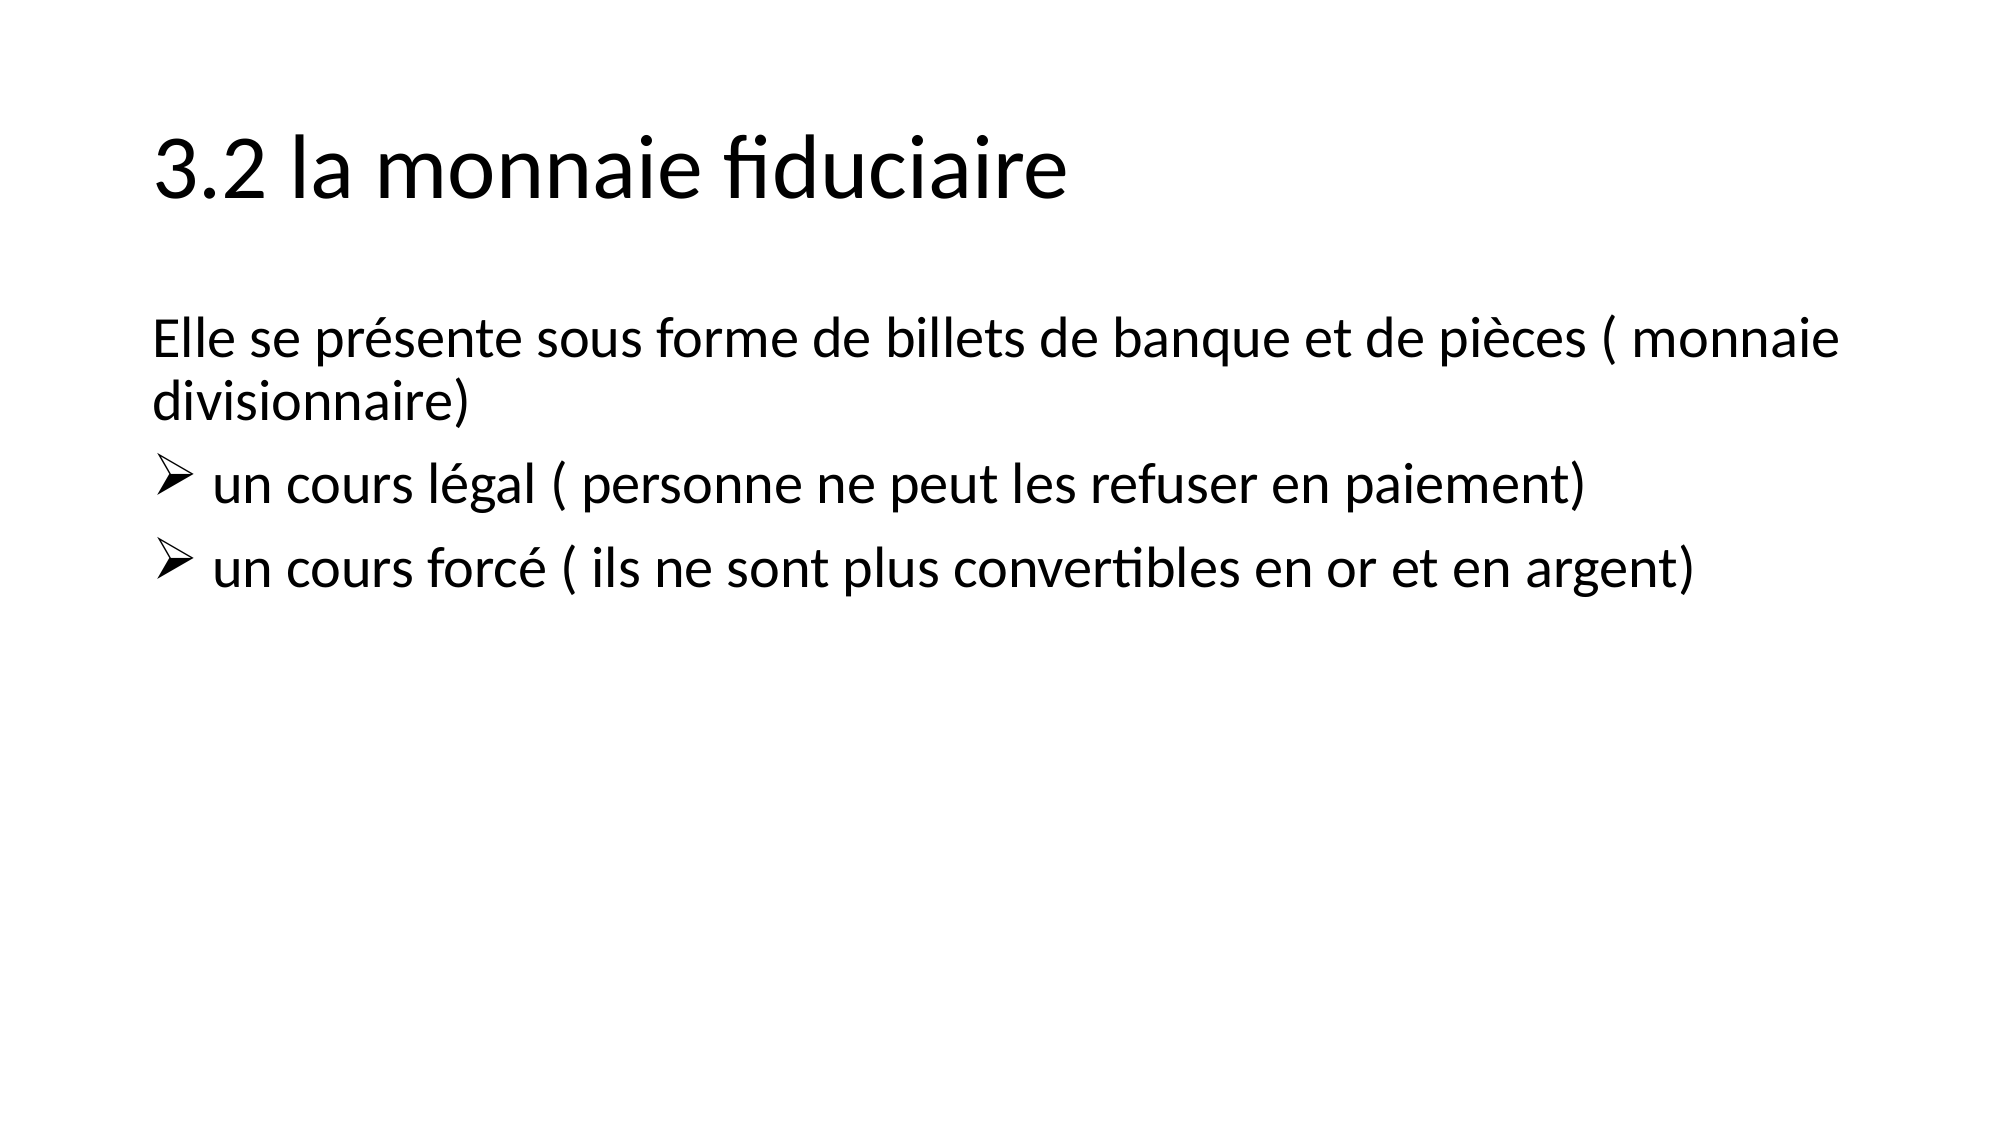

# 3.2 la monnaie fiduciaire
Elle se présente sous forme de billets de banque et de pièces ( monnaie divisionnaire)
 un cours légal ( personne ne peut les refuser en paiement)
 un cours forcé ( ils ne sont plus convertibles en or et en argent)